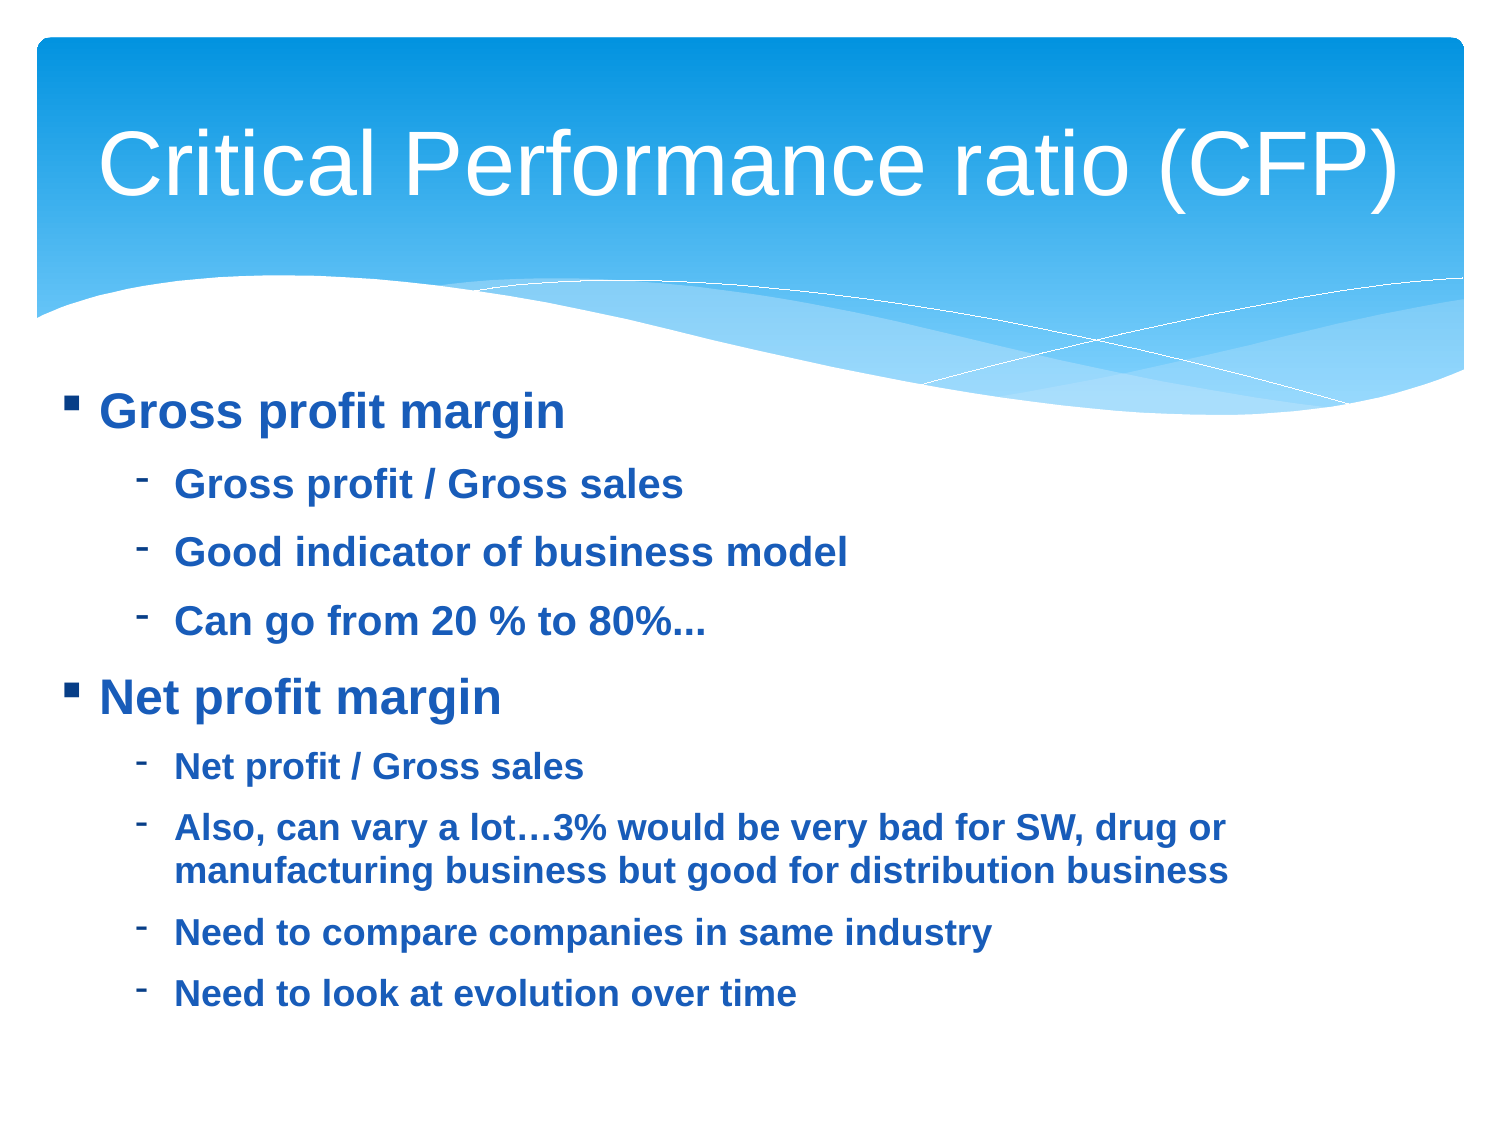

# Critical Performance ratio (CFP)

Gross profit margin
Gross profit / Gross sales
Good indicator of business model
Can go from 20 % to 80%...
Net profit margin
Net profit / Gross sales
Also, can vary a lot…3% would be very bad for SW, drug or manufacturing business but good for distribution business
Need to compare companies in same industry
Need to look at evolution over time